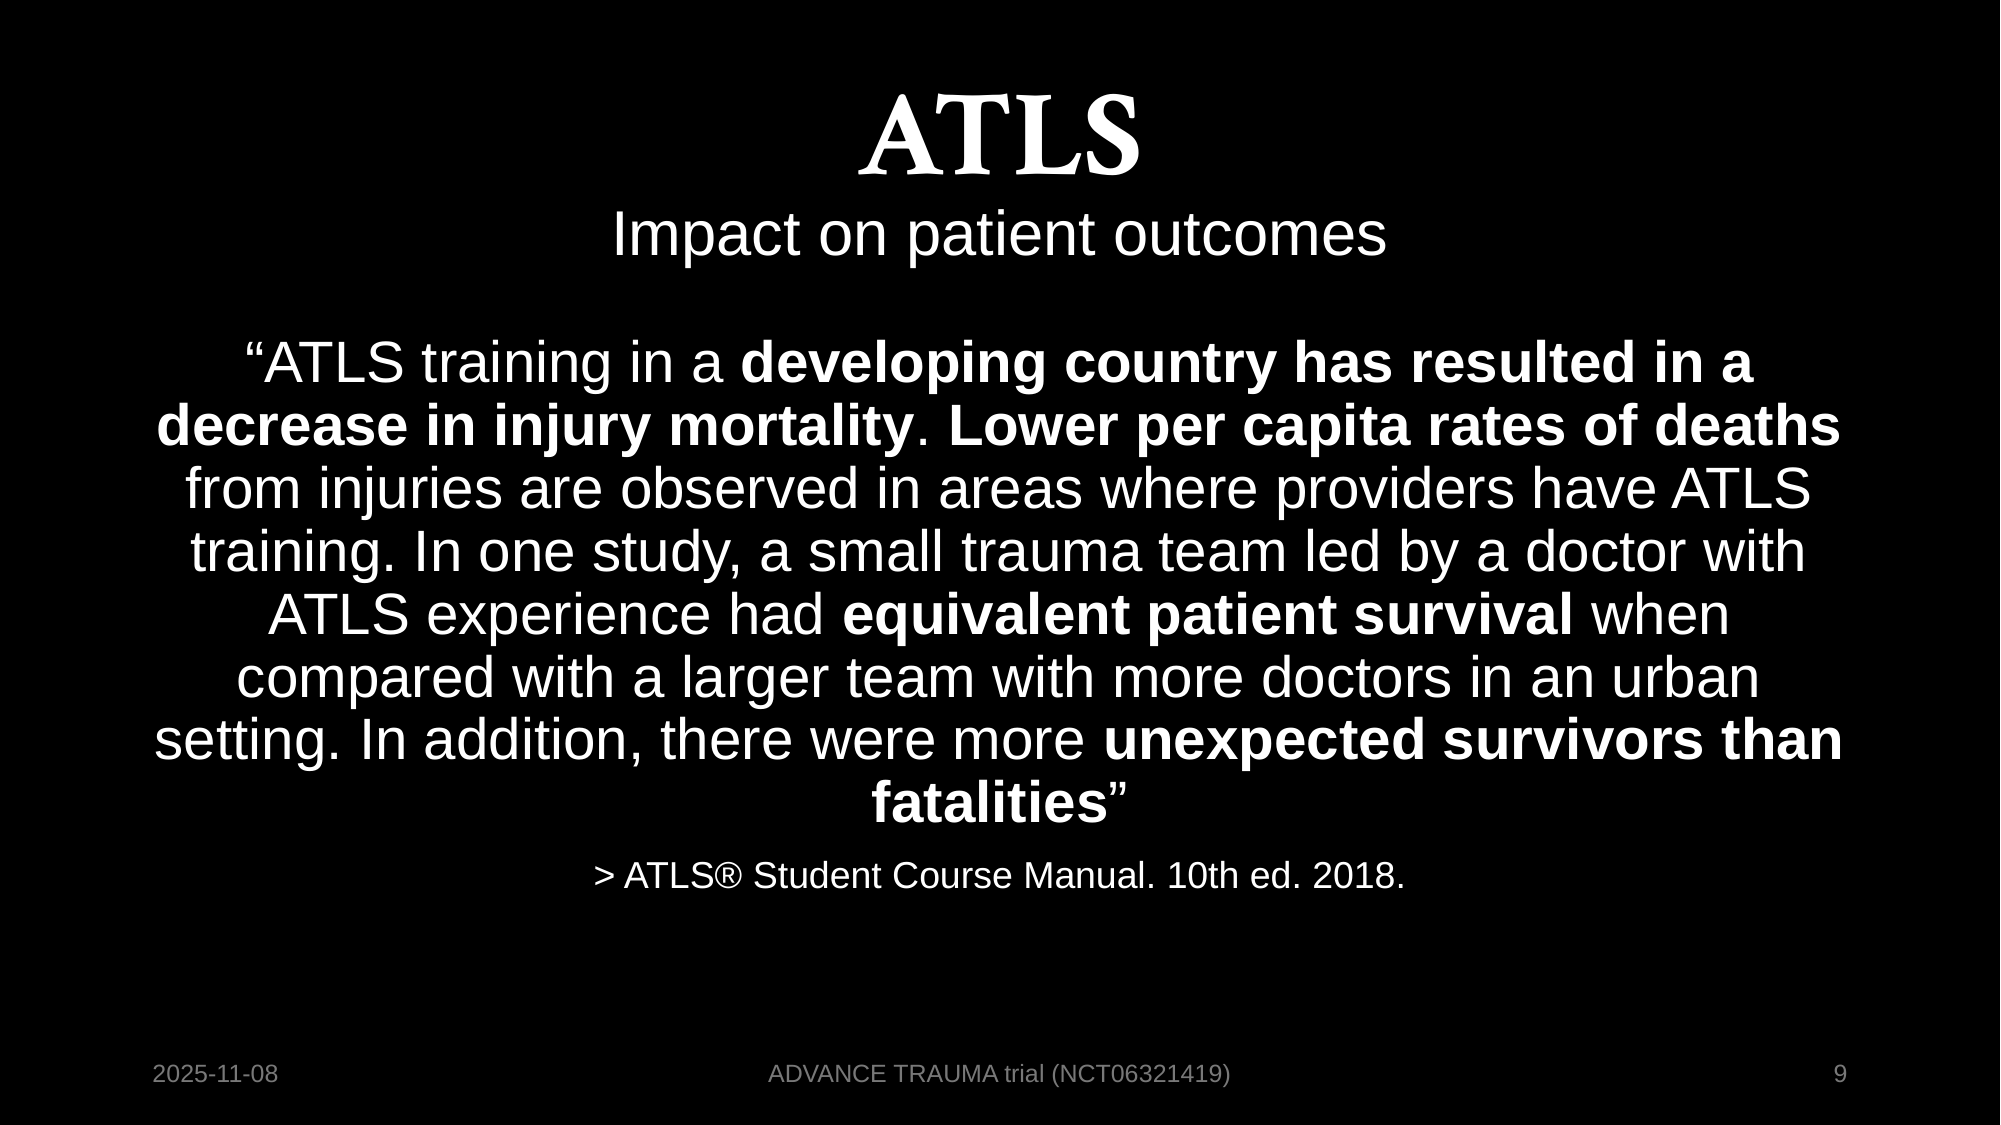

# ATLS Impact on patient outcomes
“ATLS training in a developing country has resulted in a decrease in injury mortality. Lower per capita rates of deaths from injuries are observed in areas where providers have ATLS training. In one study, a small trauma team led by a doctor with ATLS experience had equivalent patient survival when compared with a larger team with more doctors in an urban setting. In addition, there were more unexpected survivors than fatalities”
> ATLS® Student Course Manual. 10th ed. 2018.

2025-11-08
ADVANCE TRAUMA trial (NCT06321419)
9